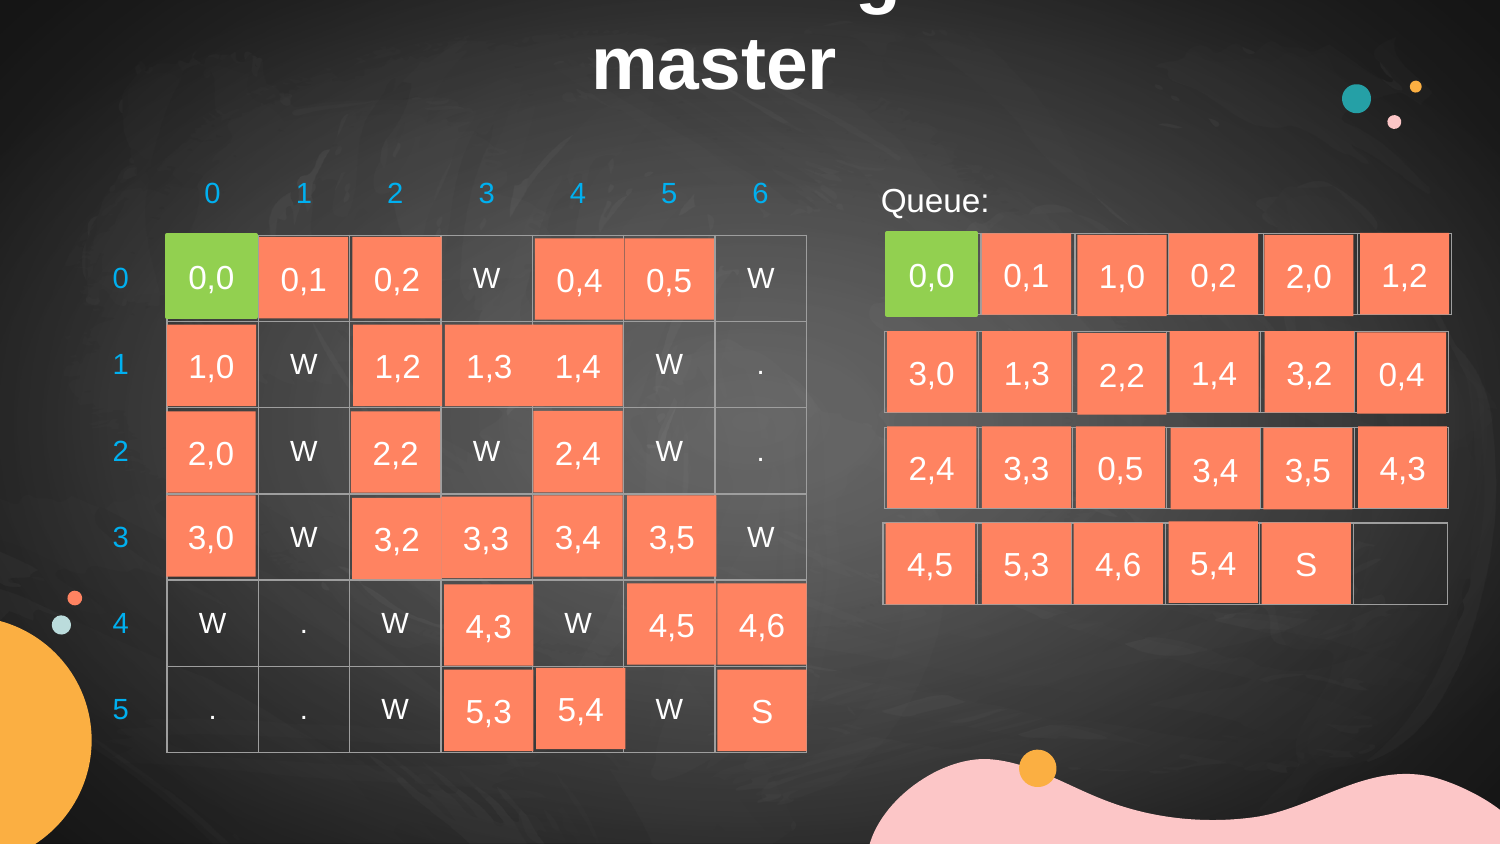

Bài toán Dungeon master
| 0 | 1 | 2 | 3 | 4 | 5 | 6 |
| --- | --- | --- | --- | --- | --- | --- |
Queue:
1,2
0,0
0,1
0,2
|  |  |  |  |  |  |
| --- | --- | --- | --- | --- | --- |
1,0
2,0
| 0 |
| --- |
| 1 |
| 2 |
| 3 |
| 4 |
| 5 |
0,0
| S | . | . | W | . | . | W |
| --- | --- | --- | --- | --- | --- | --- |
| . | W | . | . | . | W | . |
| . | W | . | W | . | W | . |
| . | W | . | . | . | . | W |
| W | . | W | . | W | . | . |
| . | . | W | . | . | W | E |
0,1
0,2
0,4
0,5
1,4
1,2
1,3
1,0
3,2
3,0
1,3
1,4
|  |  |  |  |  |  |
| --- | --- | --- | --- | --- | --- |
0,4
2,2
2,4
2,0
2,2
4,3
0,5
2,4
3,3
|  |  |  |  |  |  |
| --- | --- | --- | --- | --- | --- |
3,4
3,5
3,0
3,4
3,5
3,3
3,2
5,4
S
5,3
4,6
4,5
|  |  |  |  |  |  |
| --- | --- | --- | --- | --- | --- |
4,5
4,6
4,3
5,4
S
5,3